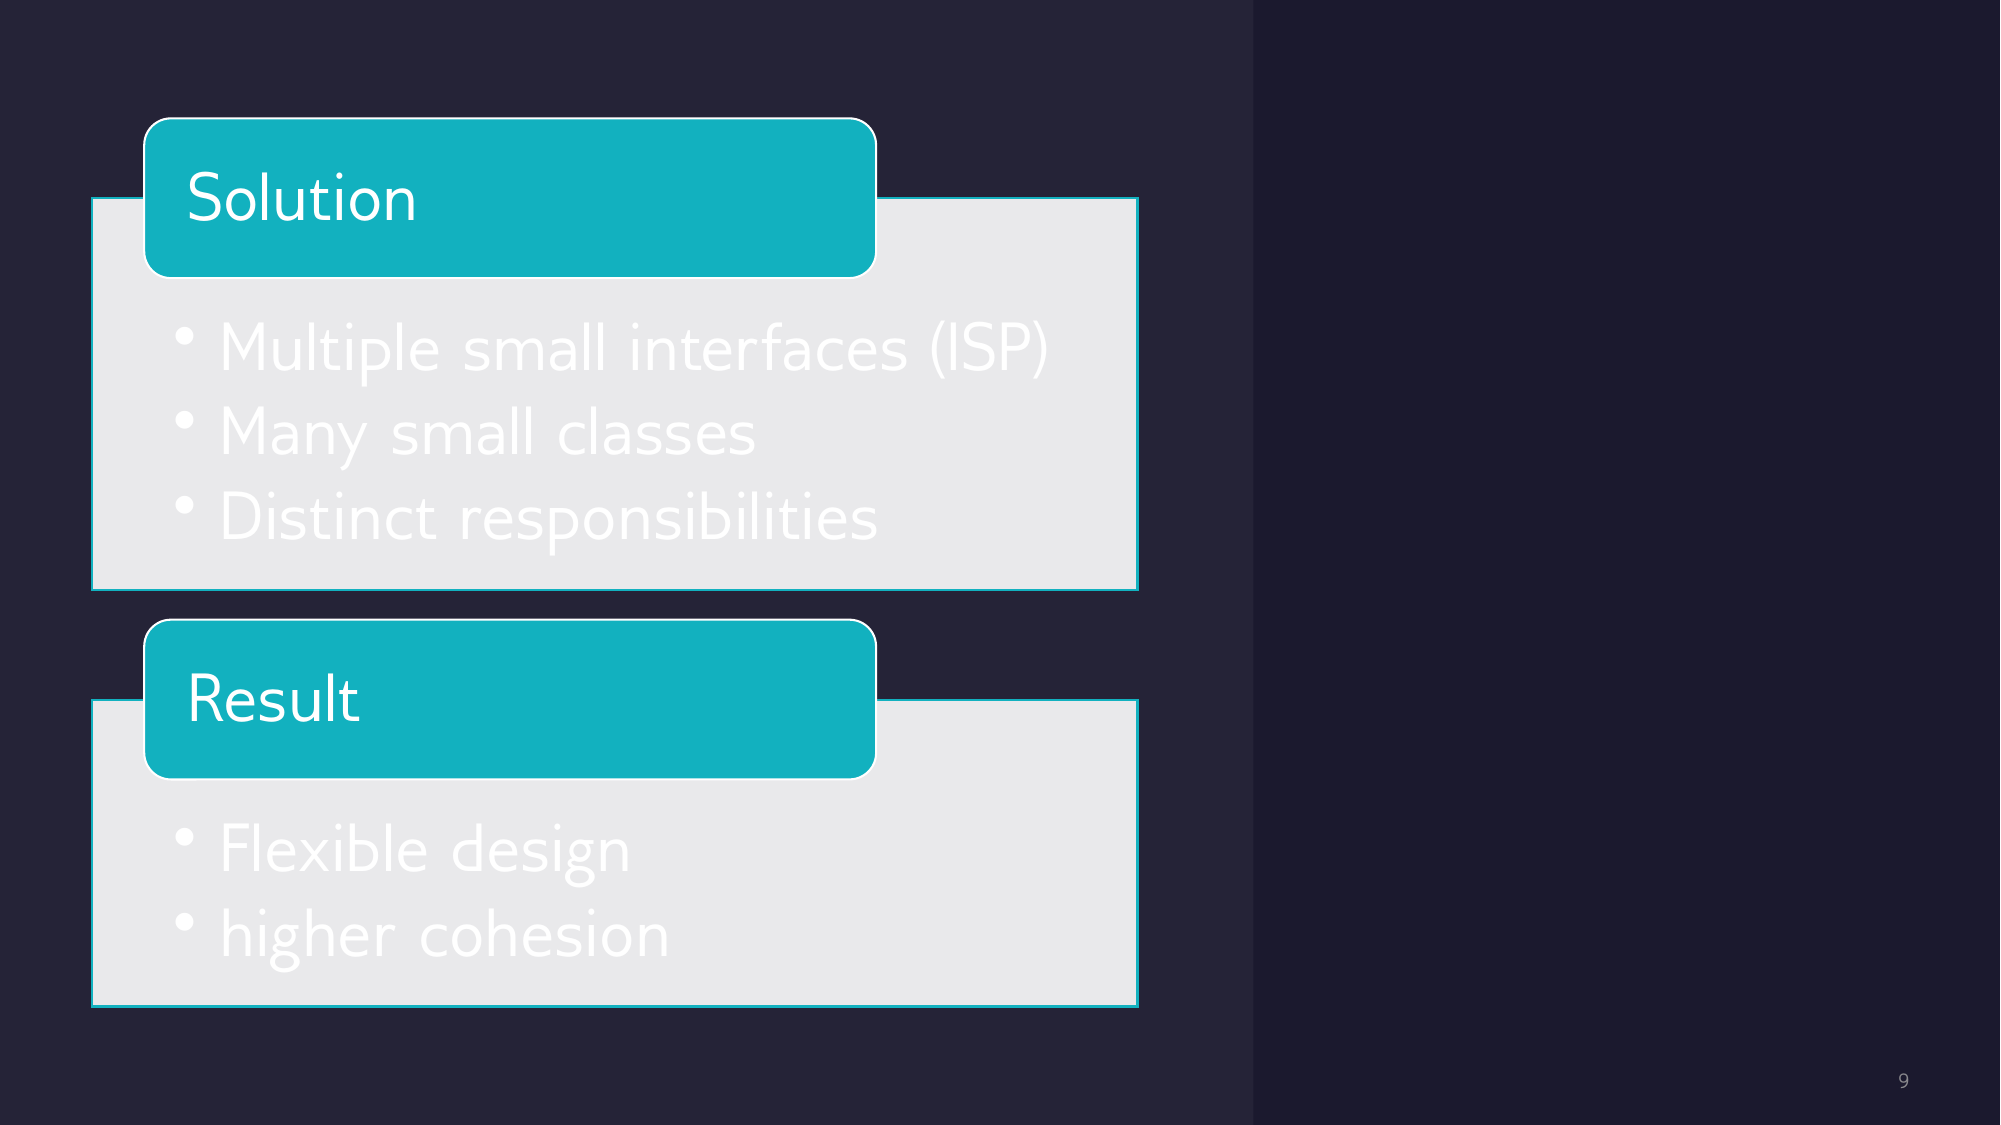

Multiple small interfaces (ISP)
Many small classes
Distinct responsibilities
Solution
Flexible design
higher cohesion
Result
9